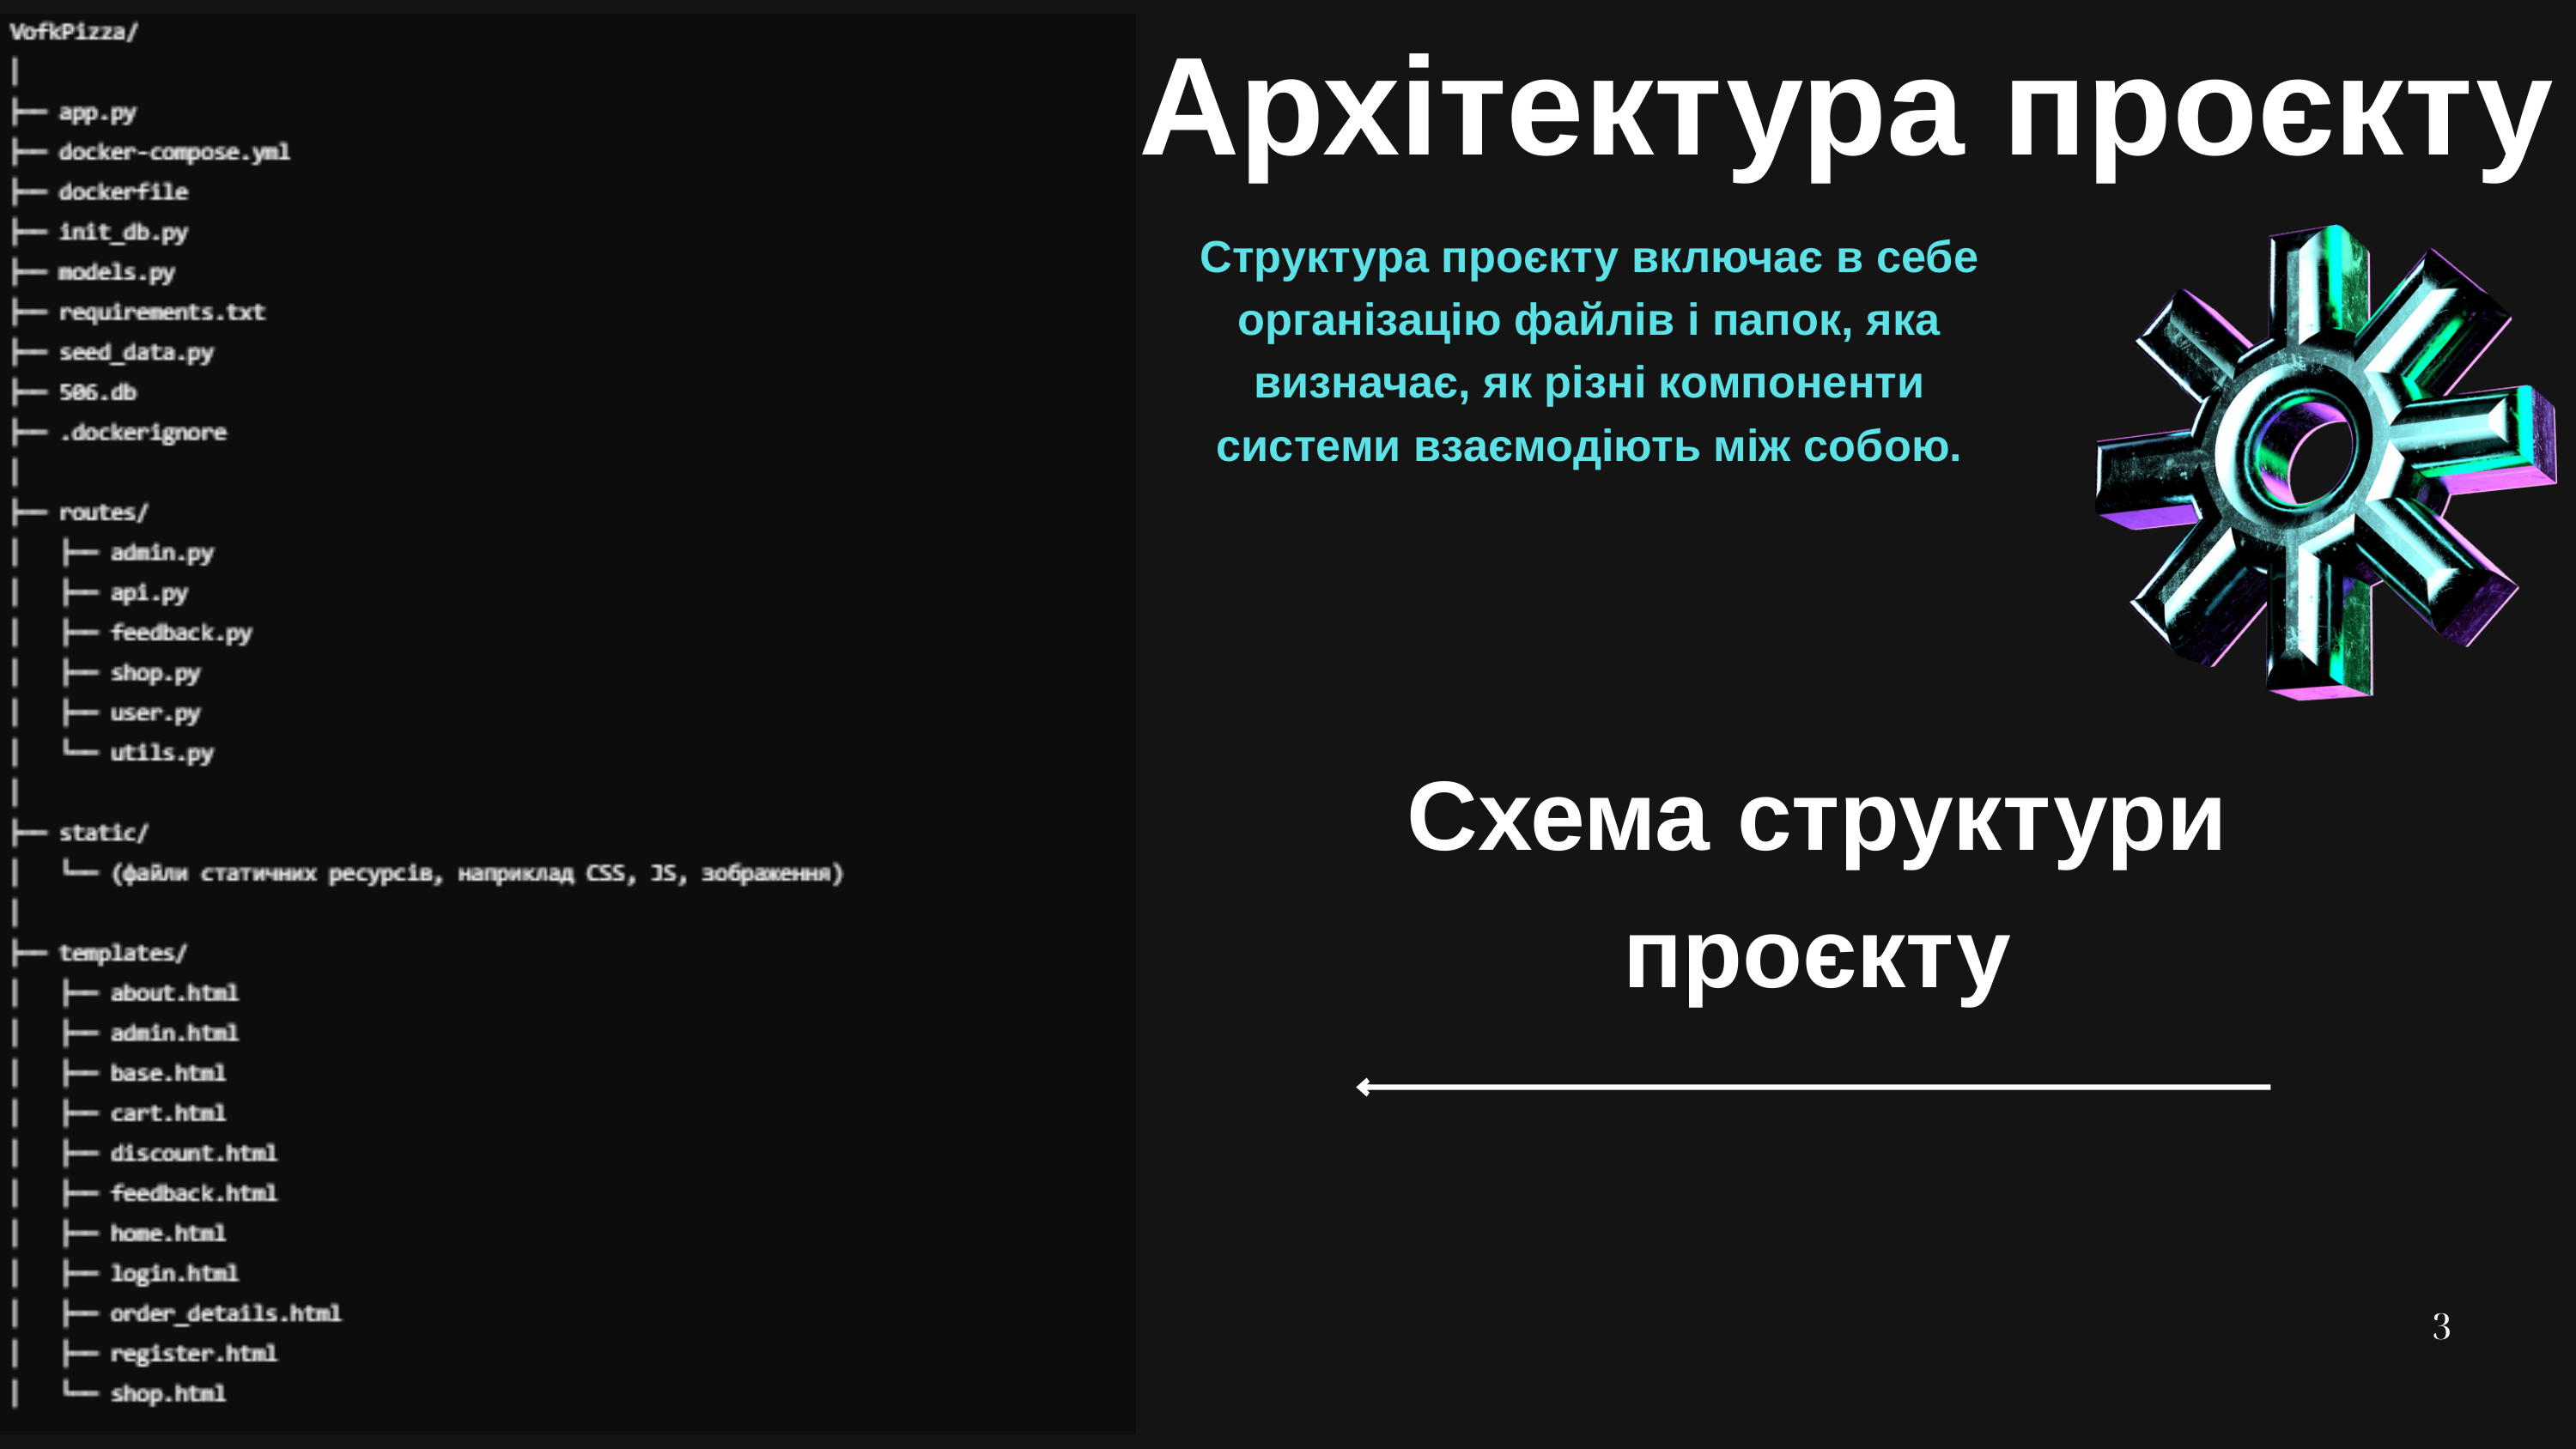

Архітектура проєкту

Структура проєкту включає в себе організацію файлів і папок, яка визначає, як різні компоненти системи взаємодіють між собою.

Схема структури проєкту

3